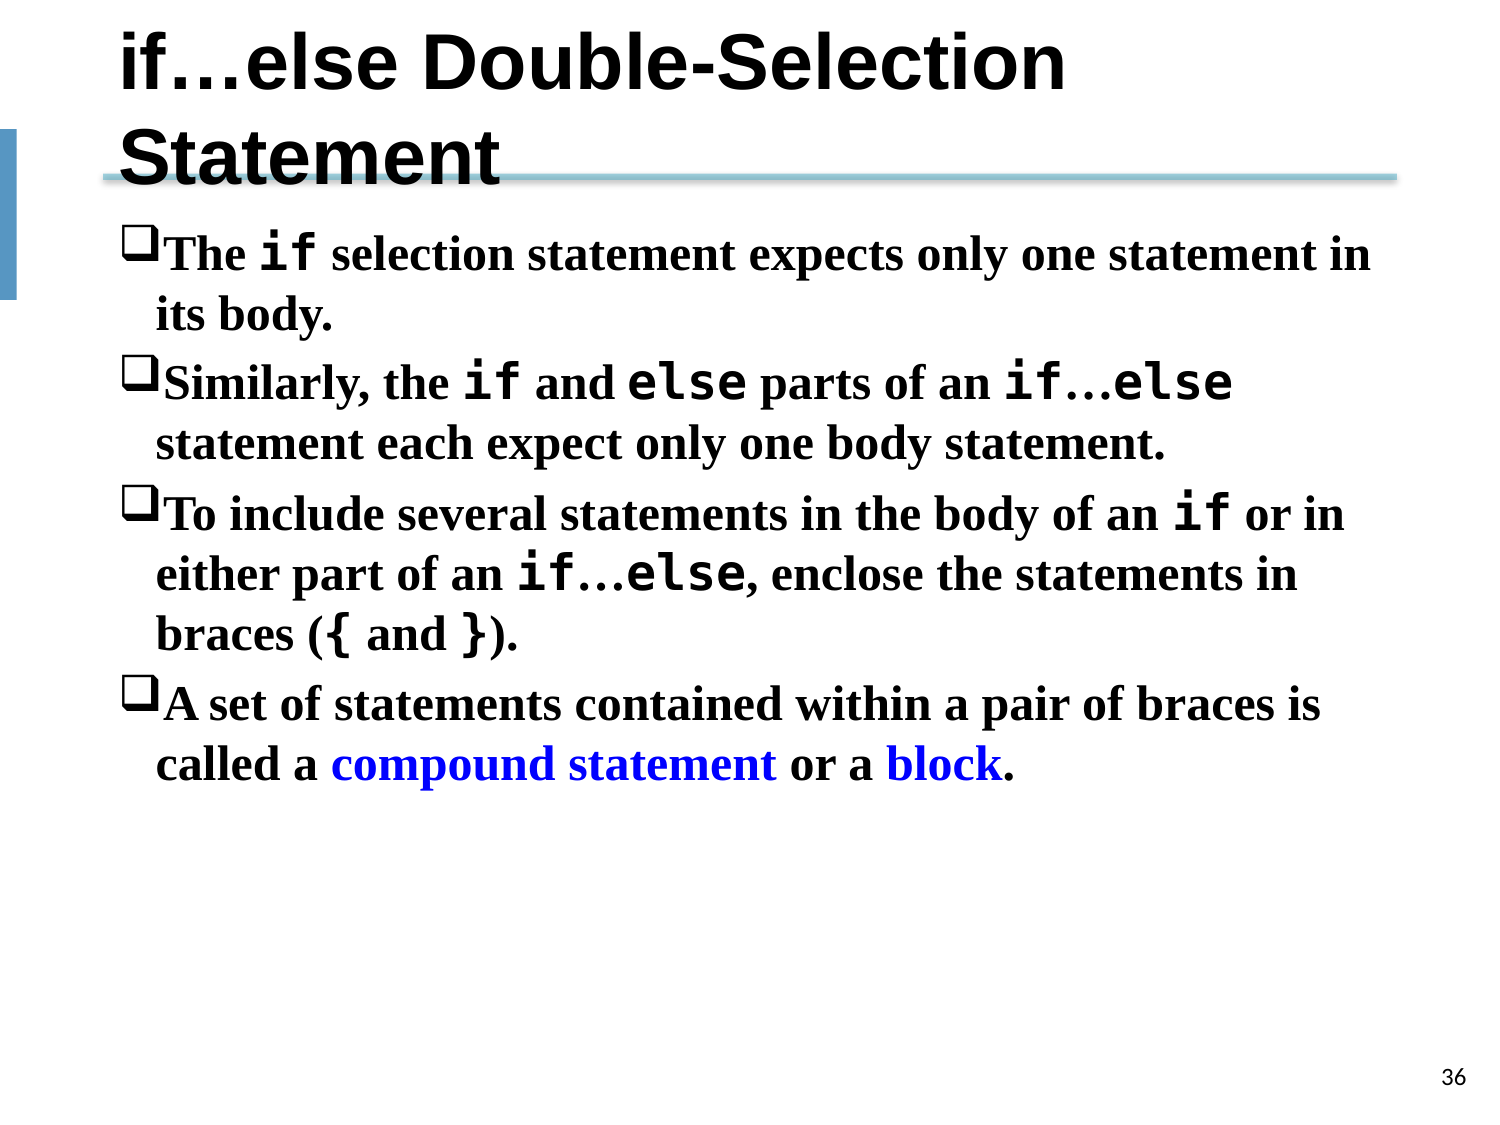

# if…else Double-Selection Statement
The if selection statement expects only one statement in its body.
Similarly, the if and else parts of an if…else statement each expect only one body statement.
To include several statements in the body of an if or in either part of an if…else, enclose the statements in braces ({ and }).
A set of statements contained within a pair of braces is called a compound statement or a block.

36